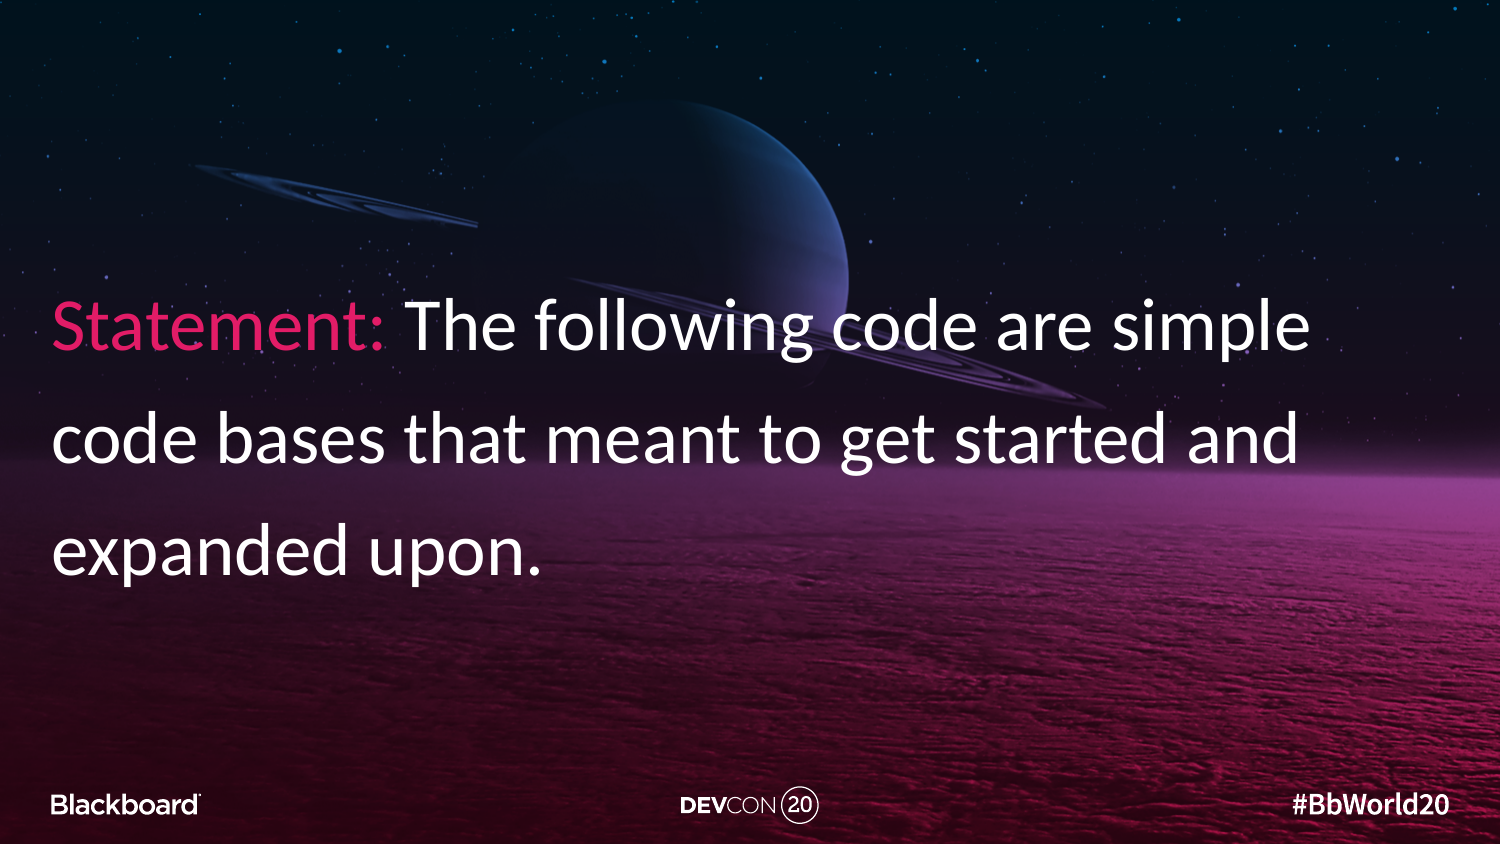

# Statement: The following code are simple code bases that meant to get started and expanded upon.